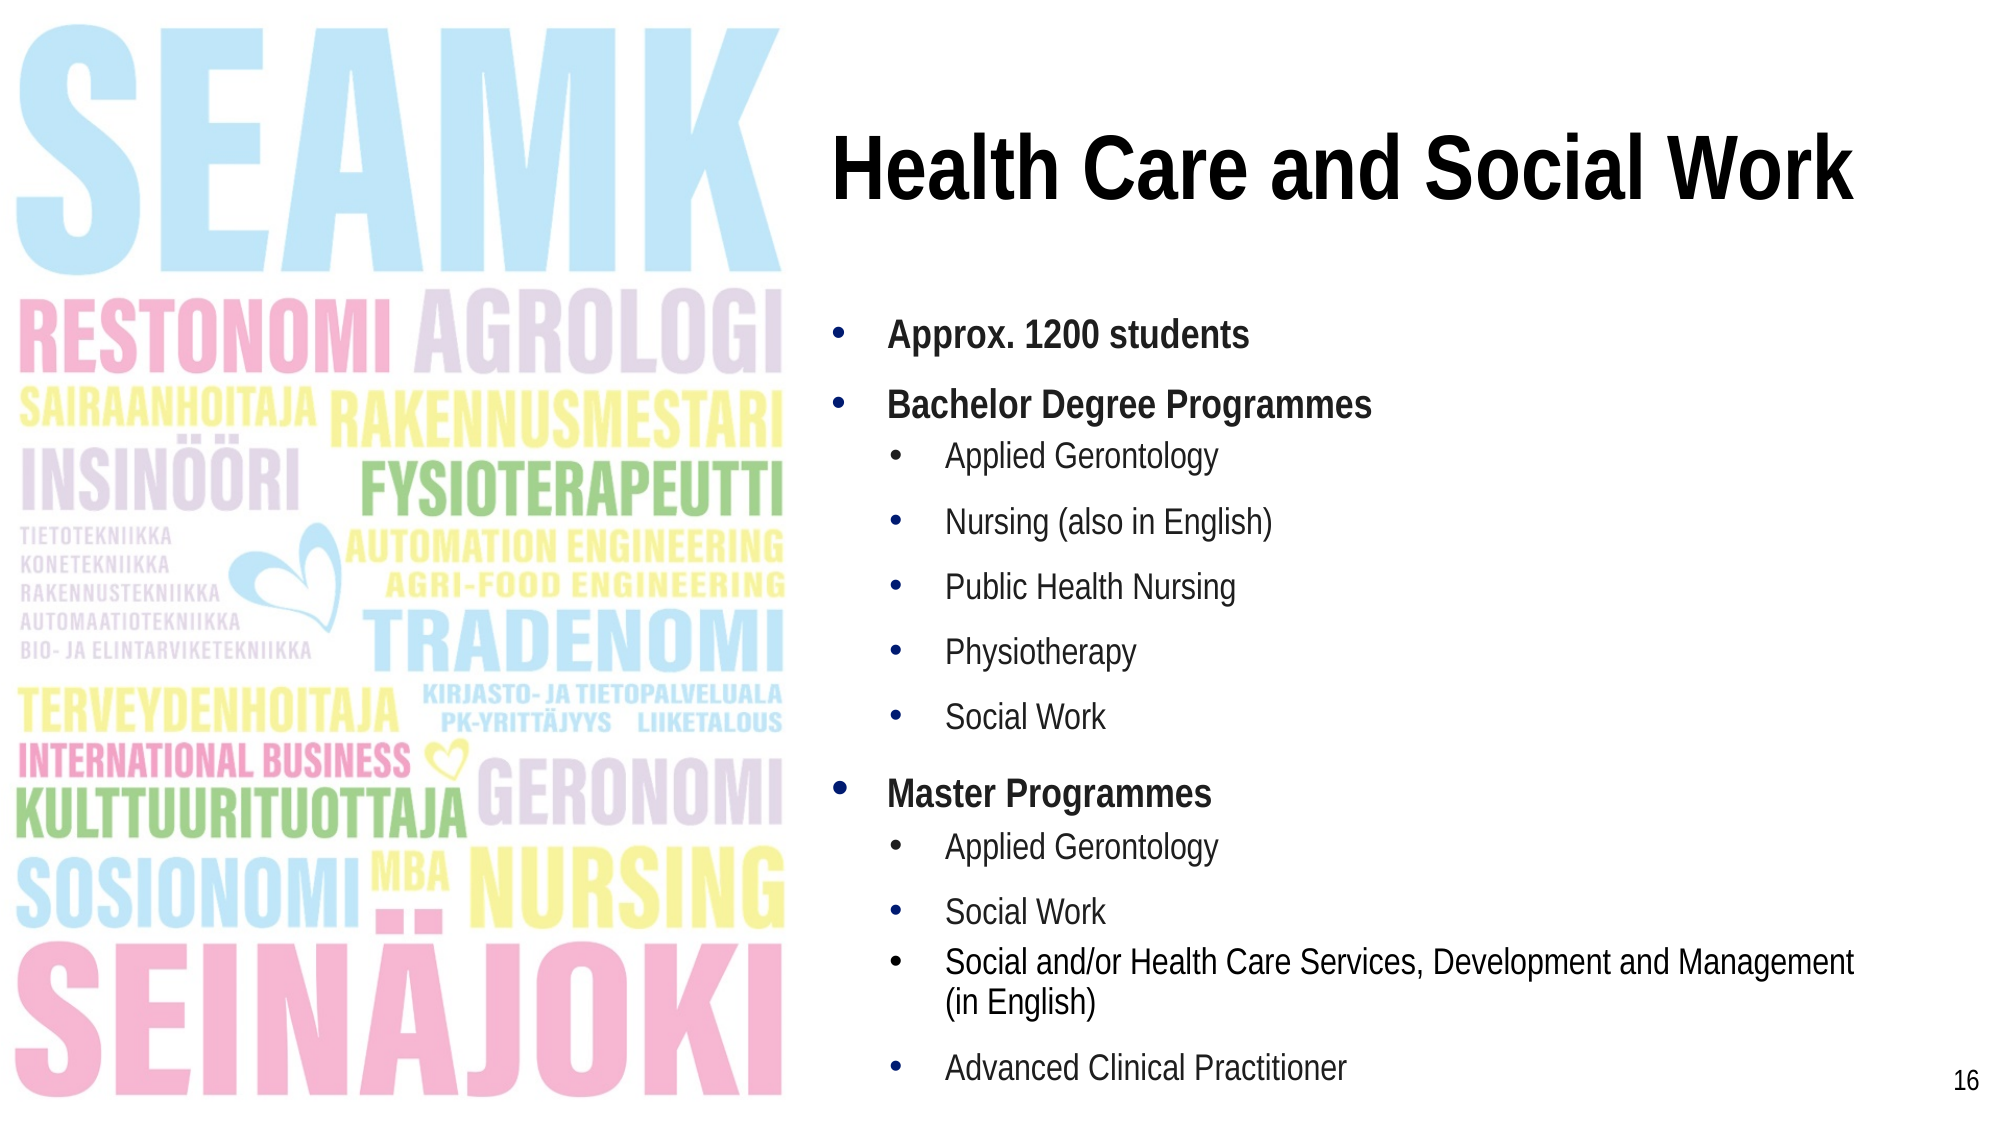

# Health​ Care and​ Social Work​
​Approx. 1200 students​
Bachelor Degree Programmes​
Applied Gerontology
Nursing​ (also in English)
Public Health Nursing​
Physiotherapy​
Social Work​
​Master Programmes​
Applied Gerontology
Social Work​
Social and/or Health Care Services, Development and Management
(in English)
Advanced Clinical Practitioner